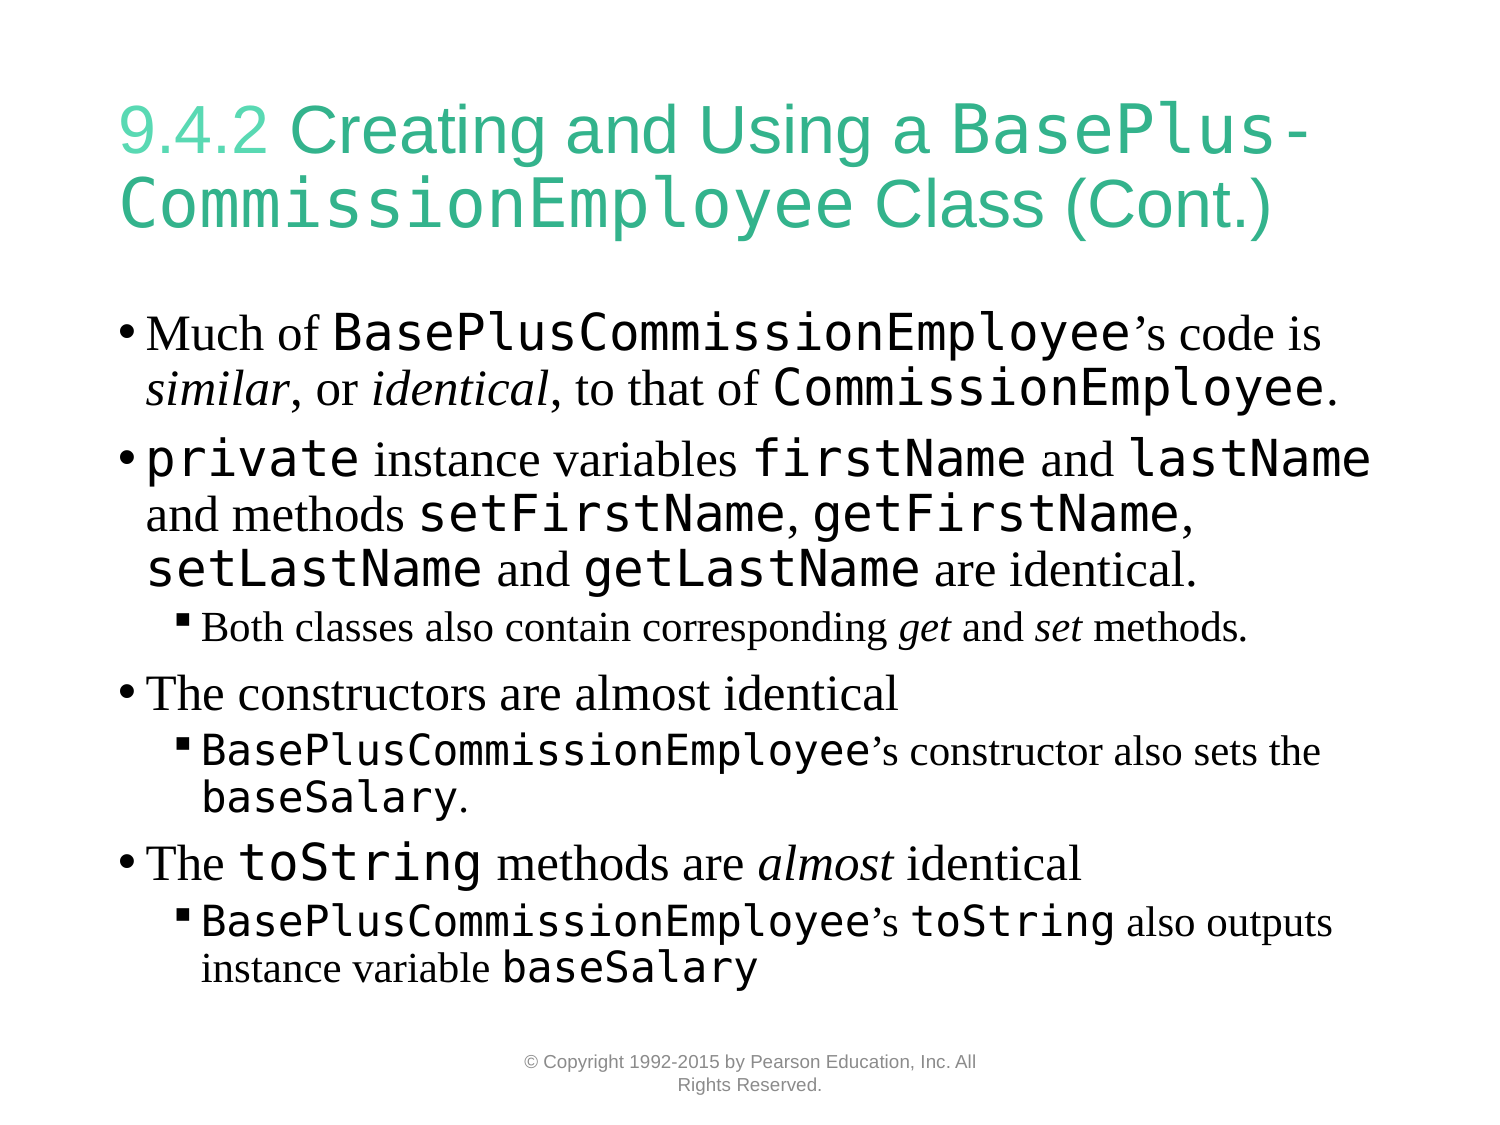

# 9.4.2 Creating and Using a BasePlus-CommissionEmployee Class (Cont.)
Much of BasePlusCommissionEmployee’s code is similar, or identical, to that of CommissionEmployee.
private instance variables firstName and lastName and methods setFirstName, getFirstName, setLastName and getLastName are identical.
Both classes also contain corresponding get and set methods.
The constructors are almost identical
BasePlusCommissionEmployee’s constructor also sets the baseSalary.
The toString methods are almost identical
BasePlusCommissionEmployee’s toString also outputs instance variable baseSalary
© Copyright 1992-2015 by Pearson Education, Inc. All Rights Reserved.